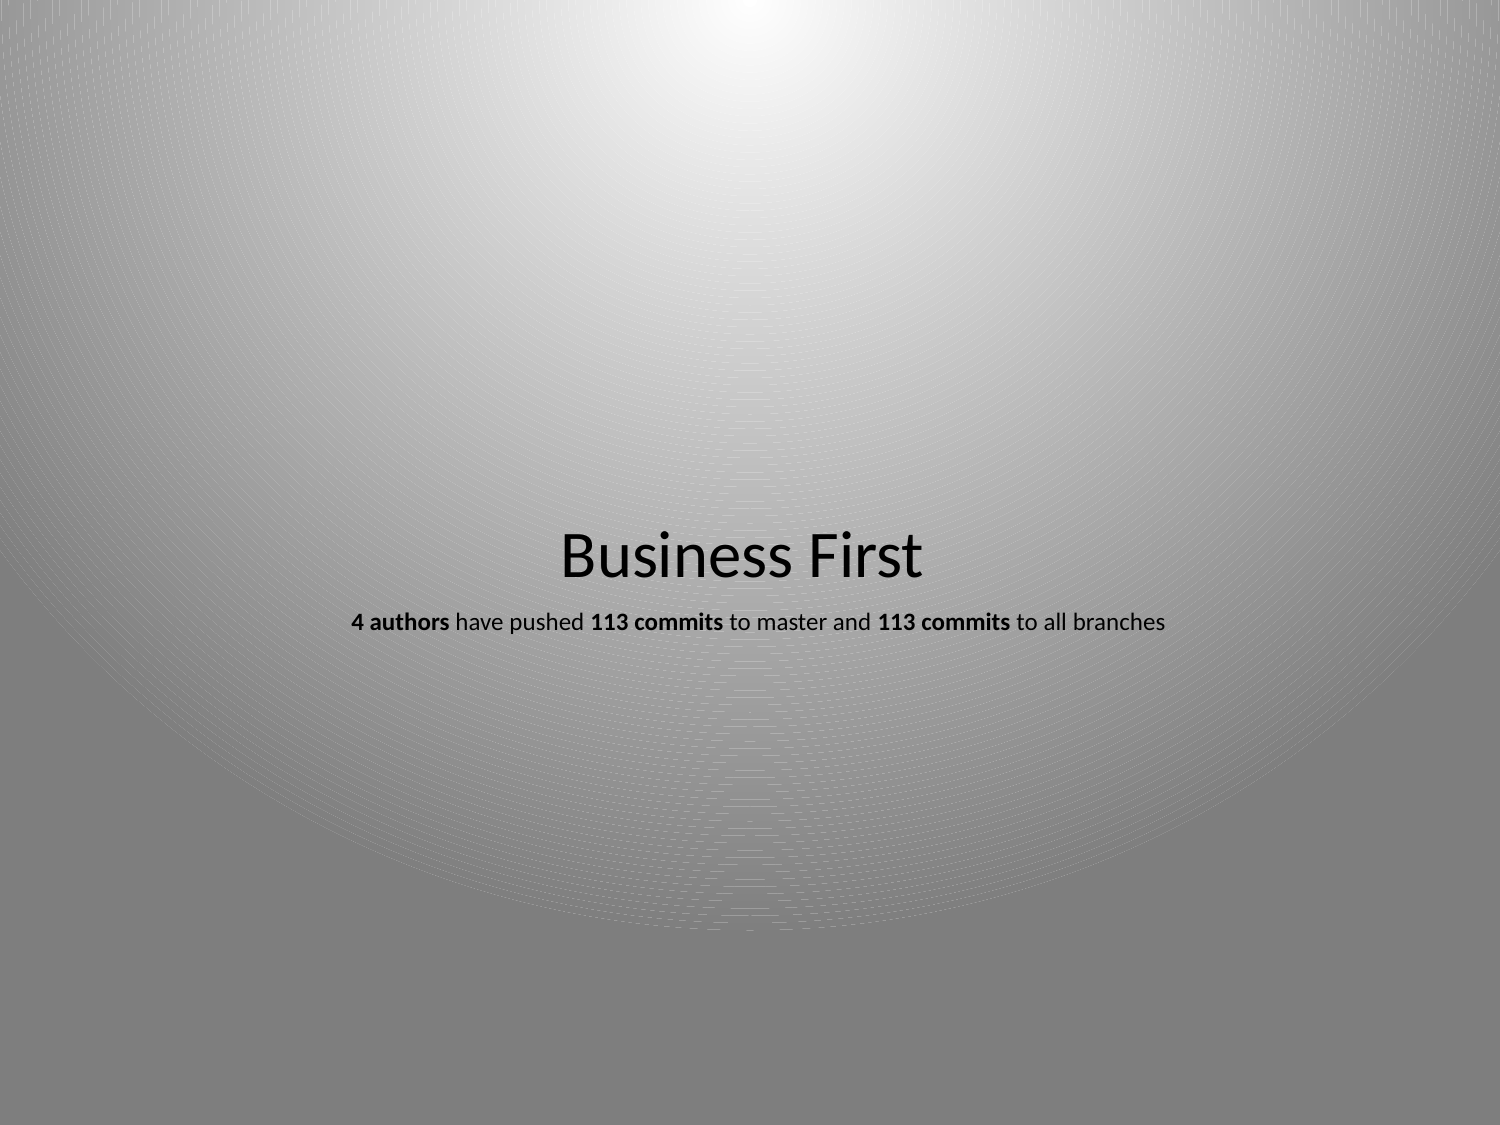

Business First
4 authors have pushed 113 commits to master and 113 commits to all branches